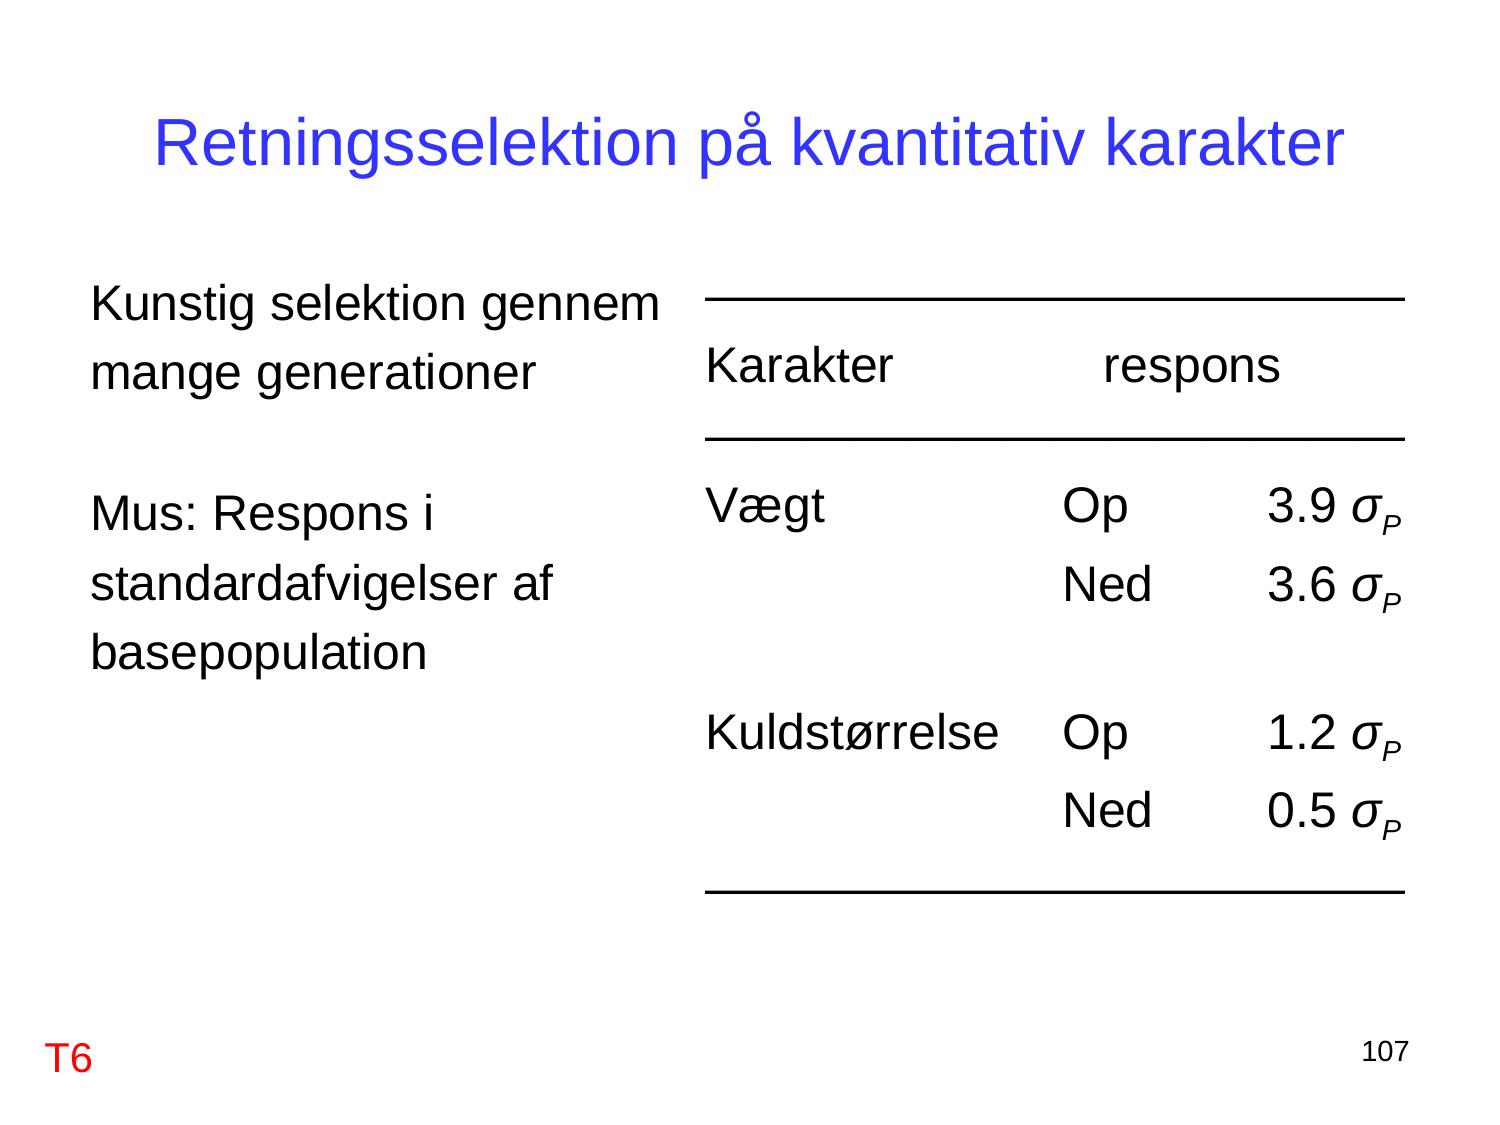

# Retningsselektion på kvantitativ karakter
——————————————
Karakter 		   respons
——————————————
Vægt		Op	    3.9 σP
			Ned	    3.6 σP

Kuldstørrelse	Op 	    1.2 σP
			Ned	    0.5 σP
——————————————
Kunstig selektion gennem
mange generationer

Mus: Respons i
standardafvigelser af
basepopulation
T6
107